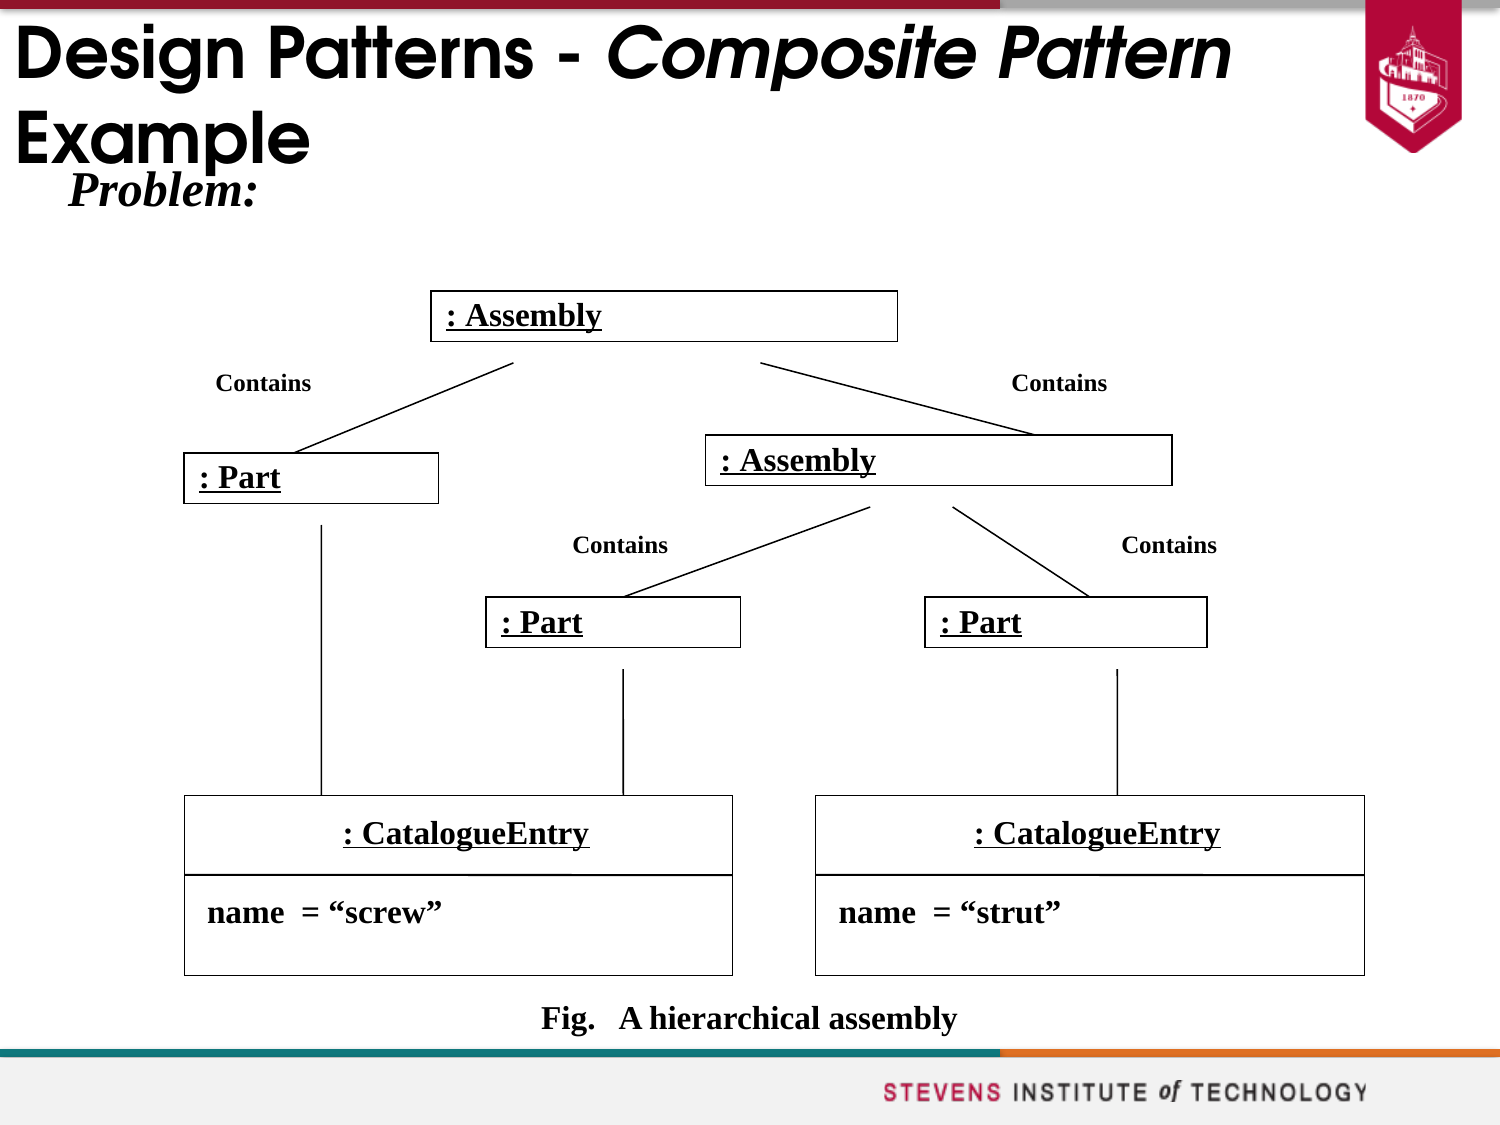

# Design Patterns - Composite Pattern  Example
Problem:
: Assembly
Contains

Contains
: Assembly
: Part

Contains
Contains
: Part
: Part

: CatalogueEntry

 name  = “screw”

: CatalogueEntry

 name  = “strut”
Fig.   A hierarchical assembly